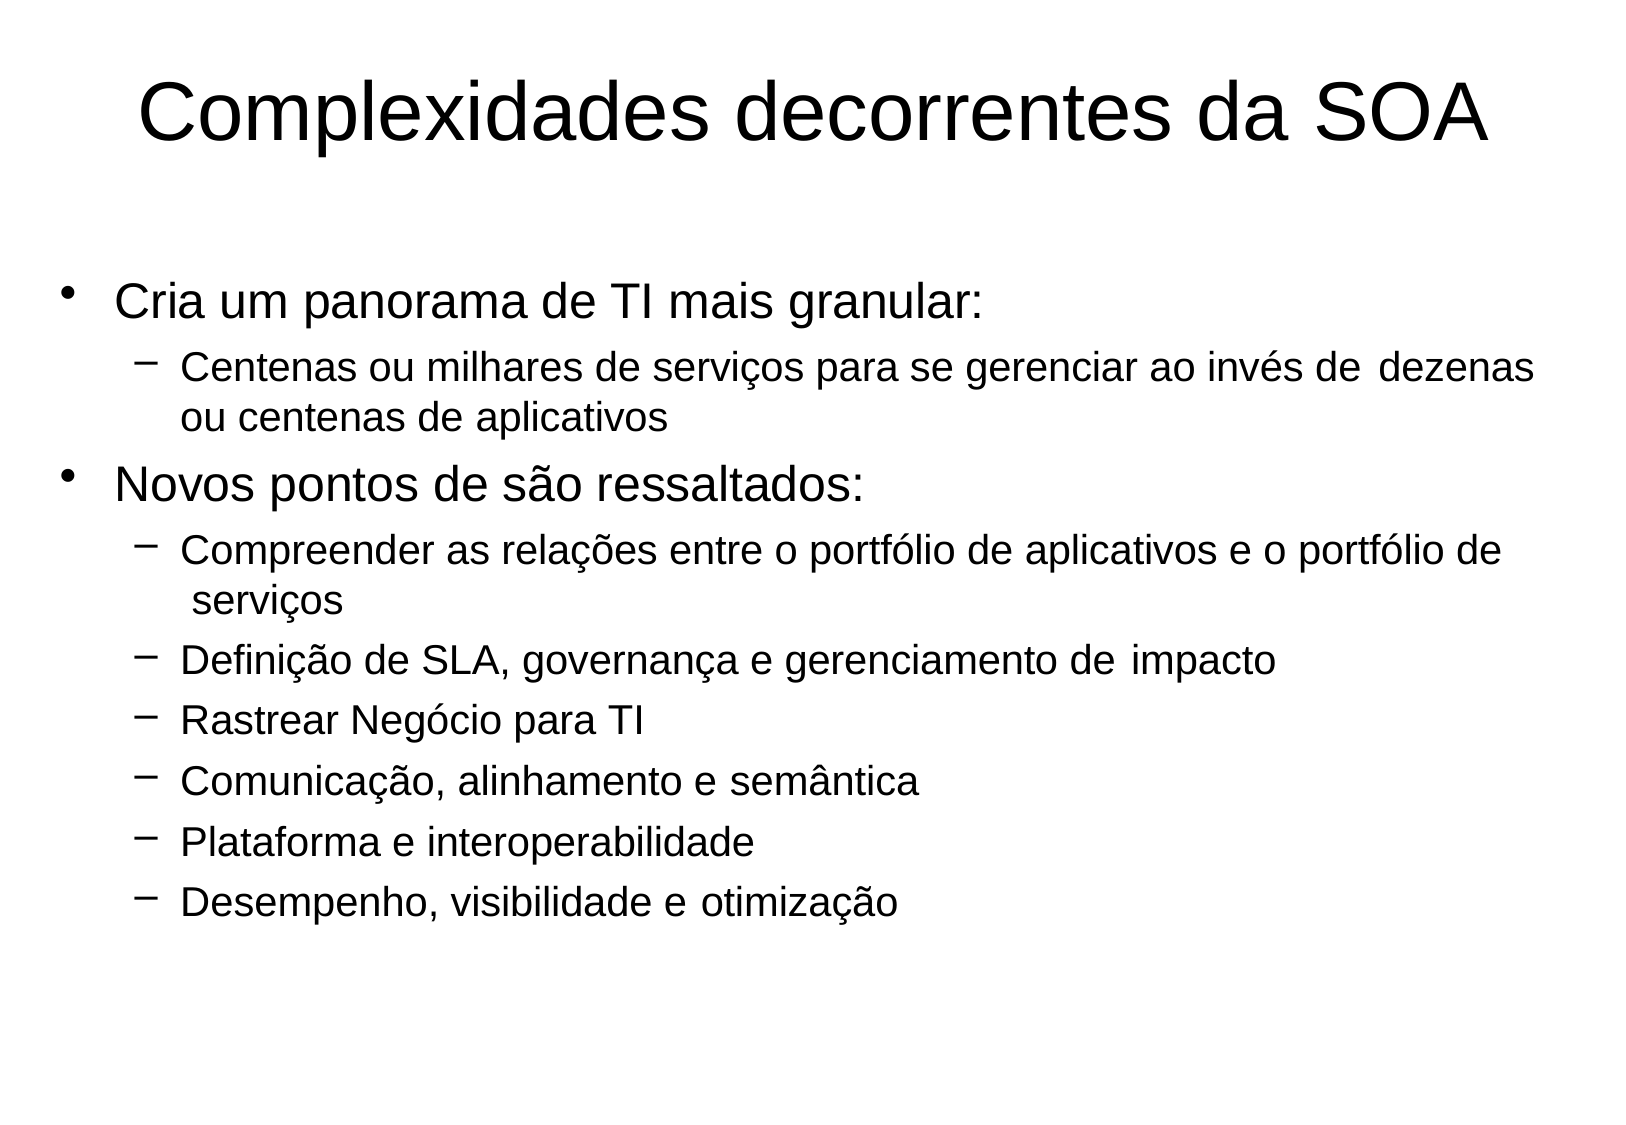

# Complexidades decorrentes da SOA
Cria um panorama de TI mais granular:
Centenas ou milhares de serviços para se gerenciar ao invés de dezenas
ou centenas de aplicativos
Novos pontos de são ressaltados:
Compreender as relações entre o portfólio de aplicativos e o portfólio de  serviços
Definição de SLA, governança e gerenciamento de impacto
Rastrear Negócio para TI
Comunicação, alinhamento e semântica
Plataforma e interoperabilidade
Desempenho, visibilidade e otimização